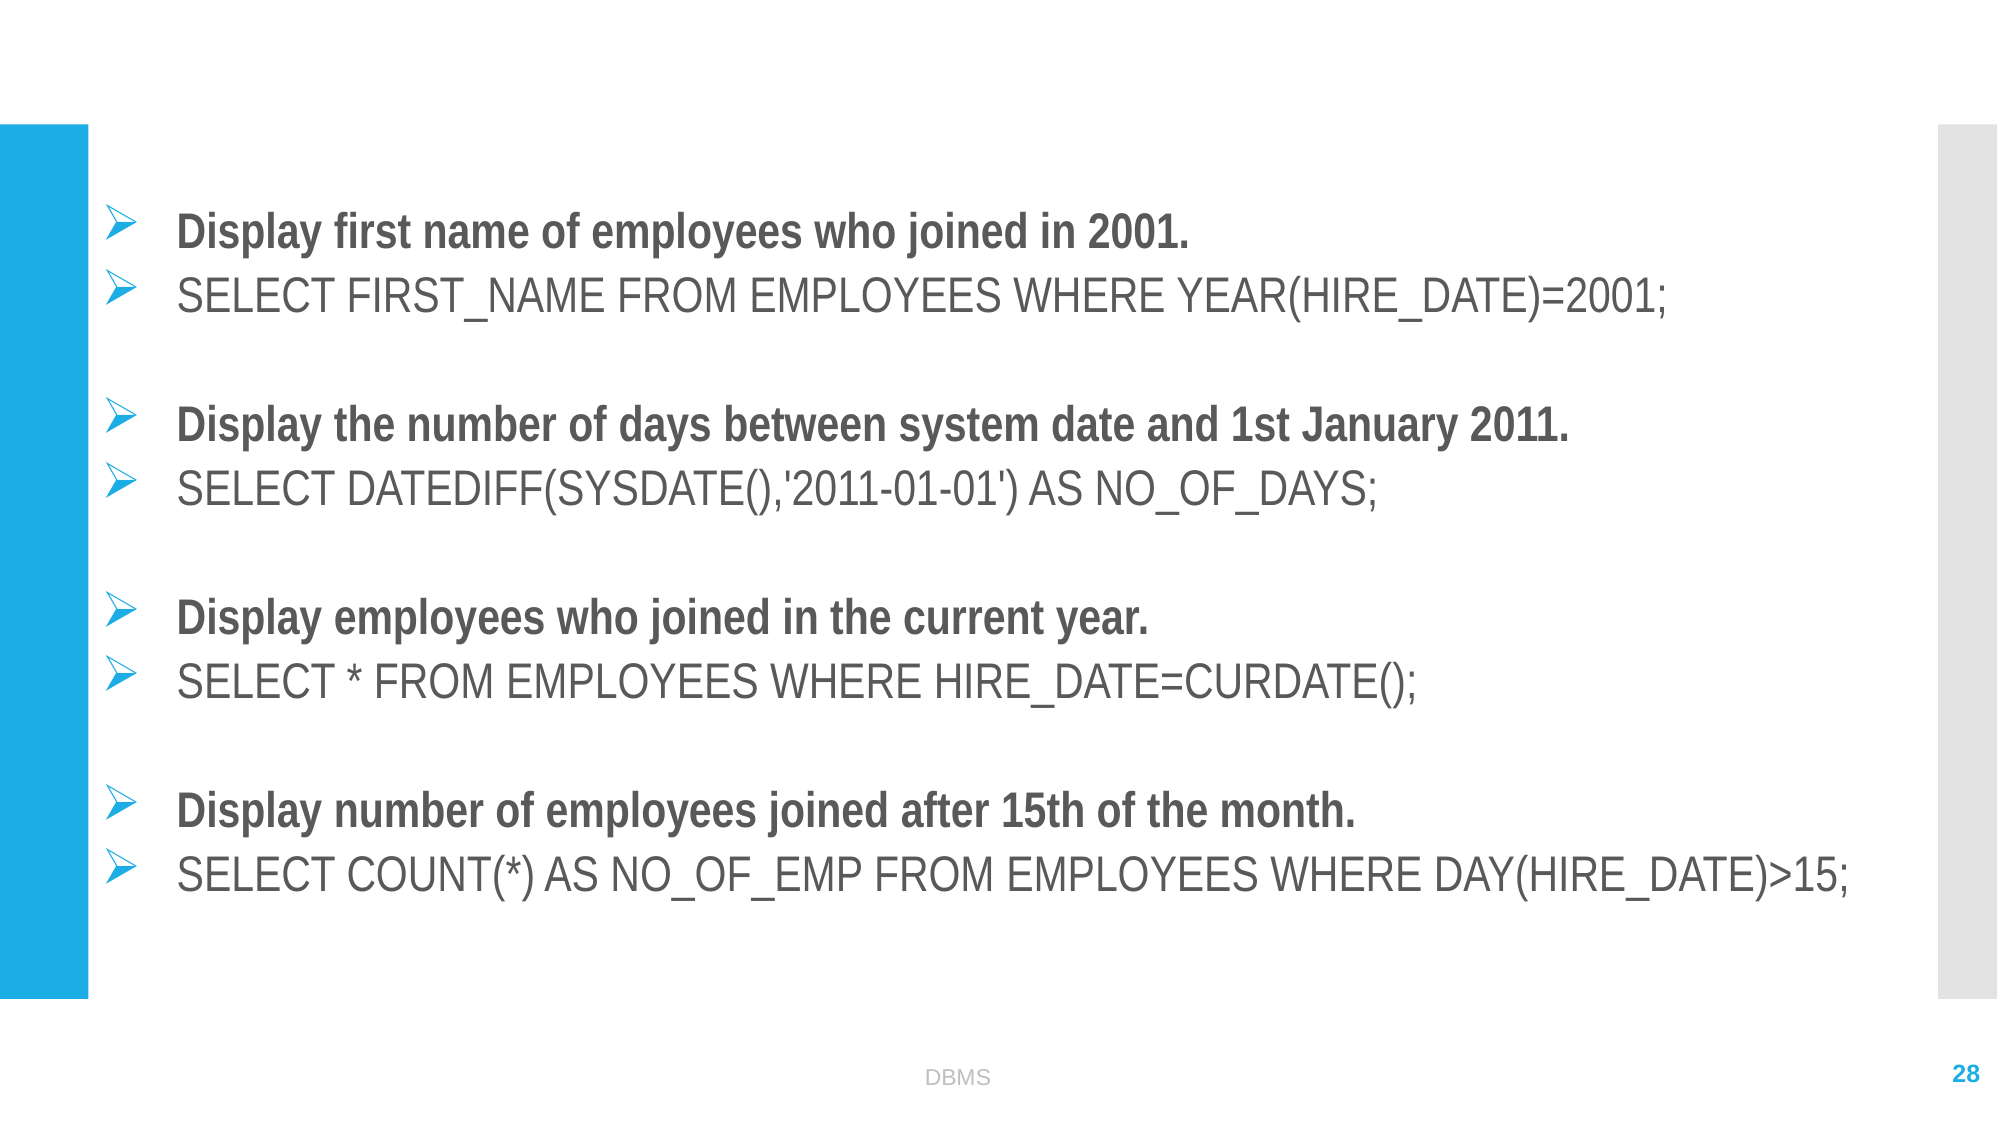

#
Display first name of employees who joined in 2001.
SELECT FIRST_NAME FROM EMPLOYEES WHERE YEAR(HIRE_DATE)=2001;

Display the number of days between system date and 1st January 2011.
SELECT DATEDIFF(SYSDATE(),'2011-01-01') AS NO_OF_DAYS;

Display employees who joined in the current year.
SELECT * FROM EMPLOYEES WHERE HIRE_DATE=CURDATE();

Display number of employees joined after 15th of the month.
SELECT COUNT(*) AS NO_OF_EMP FROM EMPLOYEES WHERE DAY(HIRE_DATE)>15;

28
DBMS